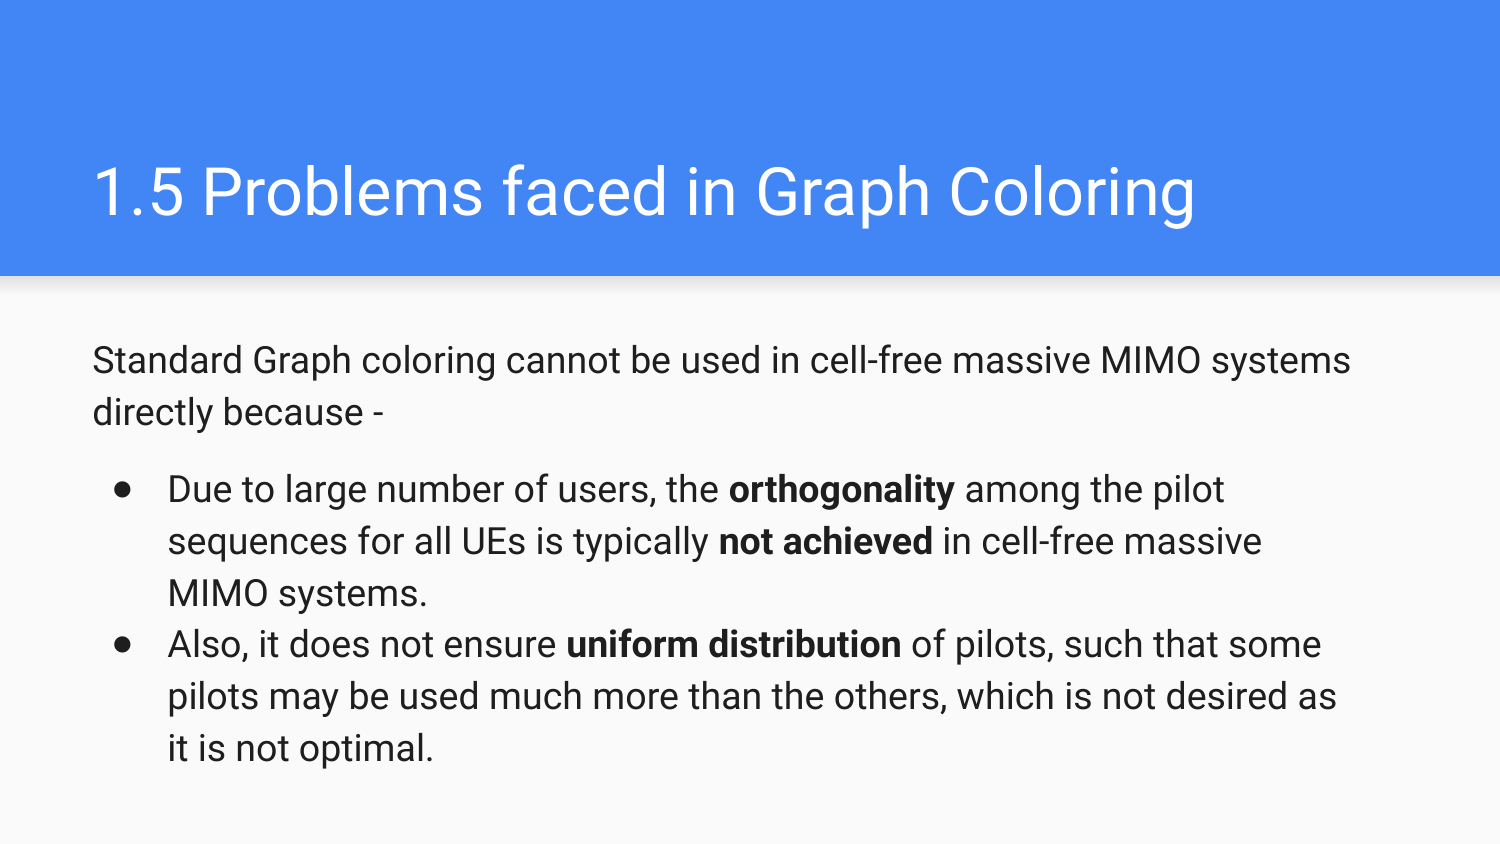

# 1.5 Problems faced in Graph Coloring
Standard Graph coloring cannot be used in cell-free massive MIMO systems directly because -
Due to large number of users, the orthogonality among the pilot sequences for all UEs is typically not achieved in cell-free massive MIMO systems.
Also, it does not ensure uniform distribution of pilots, such that some pilots may be used much more than the others, which is not desired as it is not optimal.